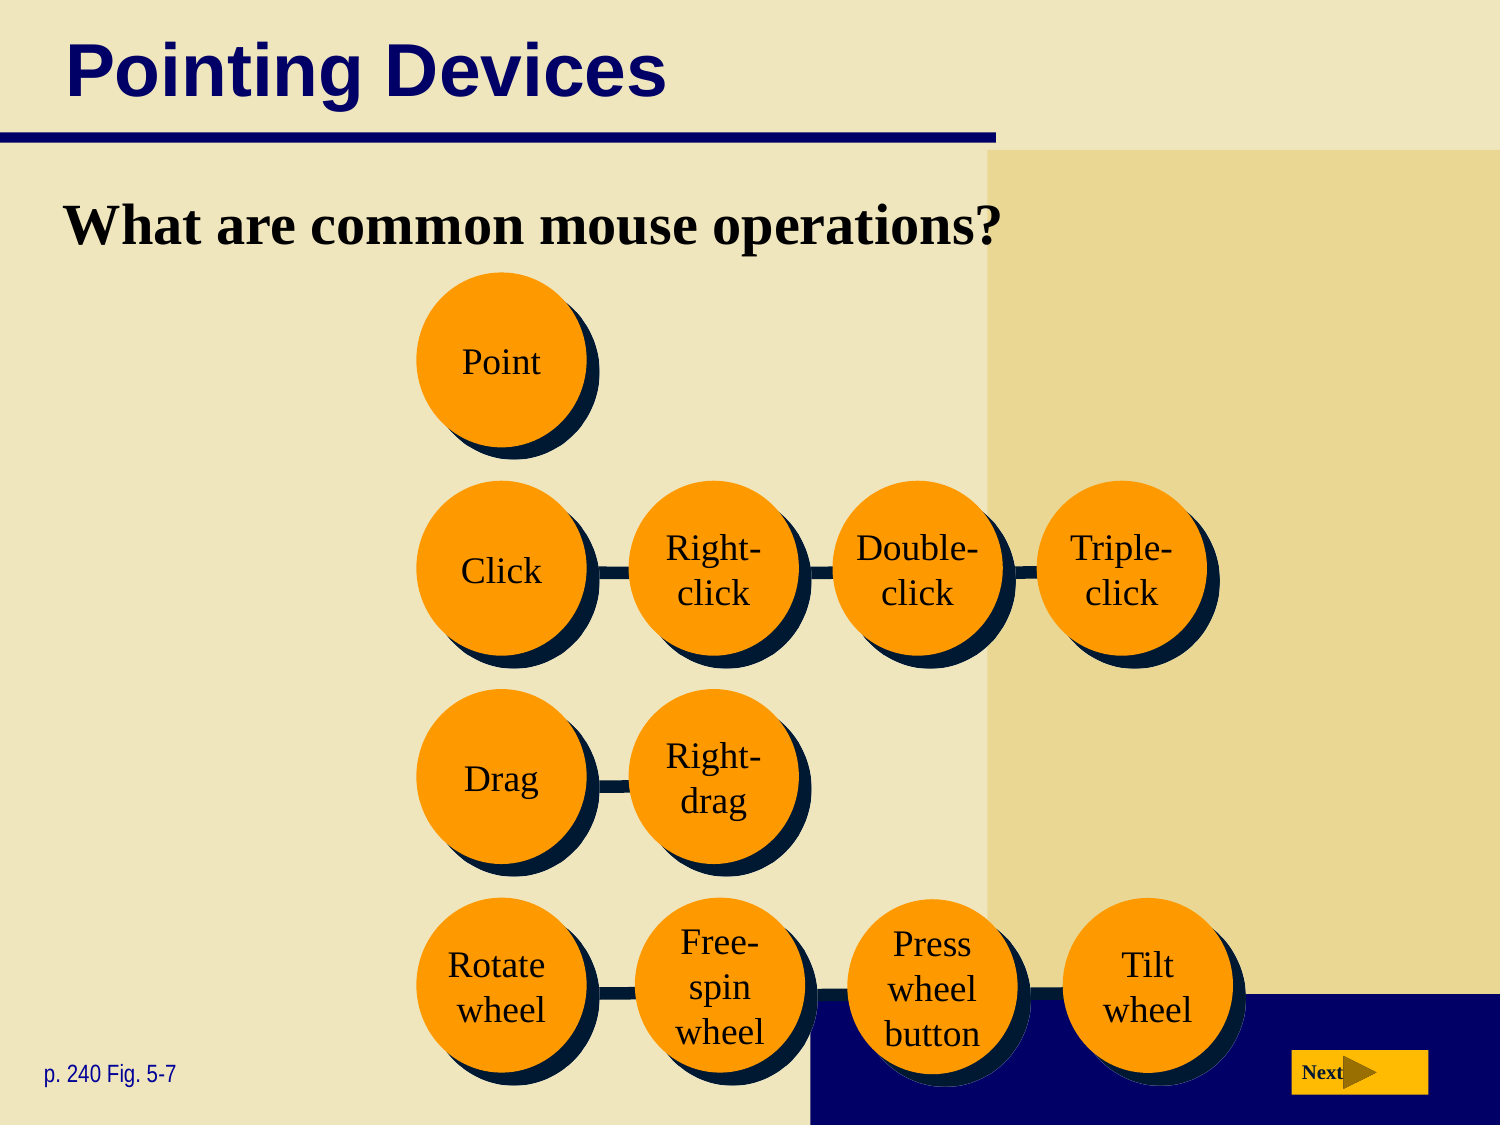

# Pointing Devices
What are common mouse operations?
Point
Click
Right-
click

Double-
click

Triple-
click

Drag
Right-
drag

Rotate
wheel
Free-
spin
wheel

Tilt
wheel

Press
wheel
button

p. 240 Fig. 5-7

Next